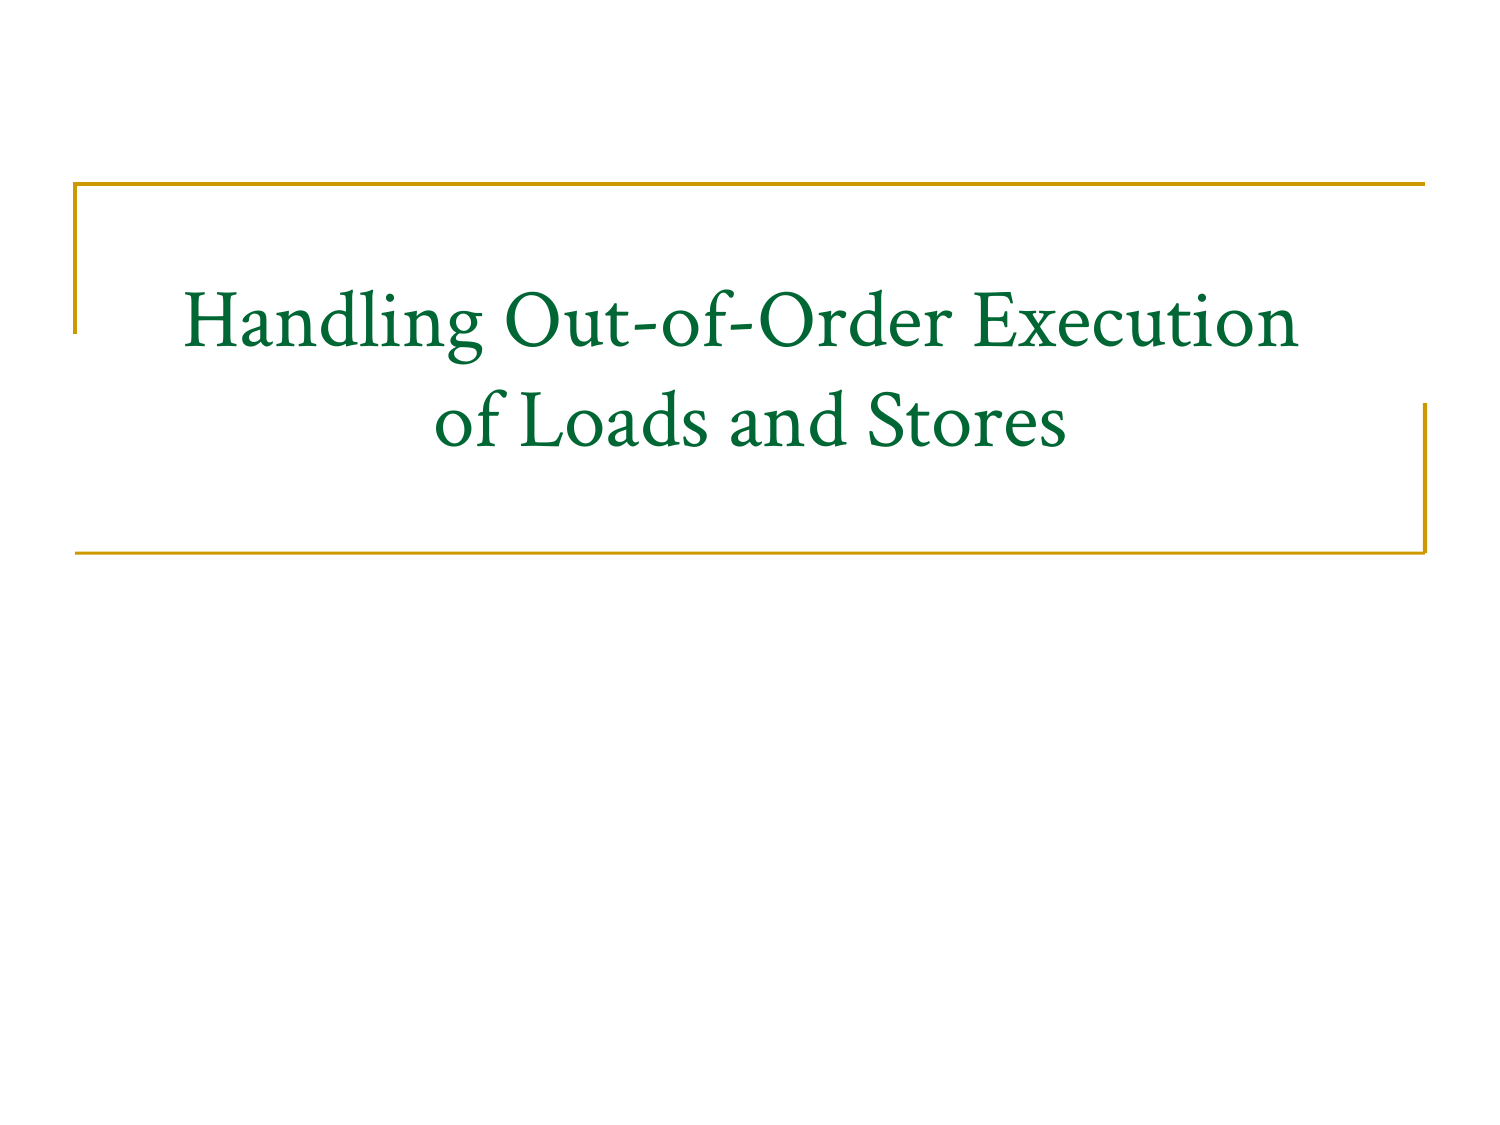

# Handling Out-of-Order Execution of Loads and Stores